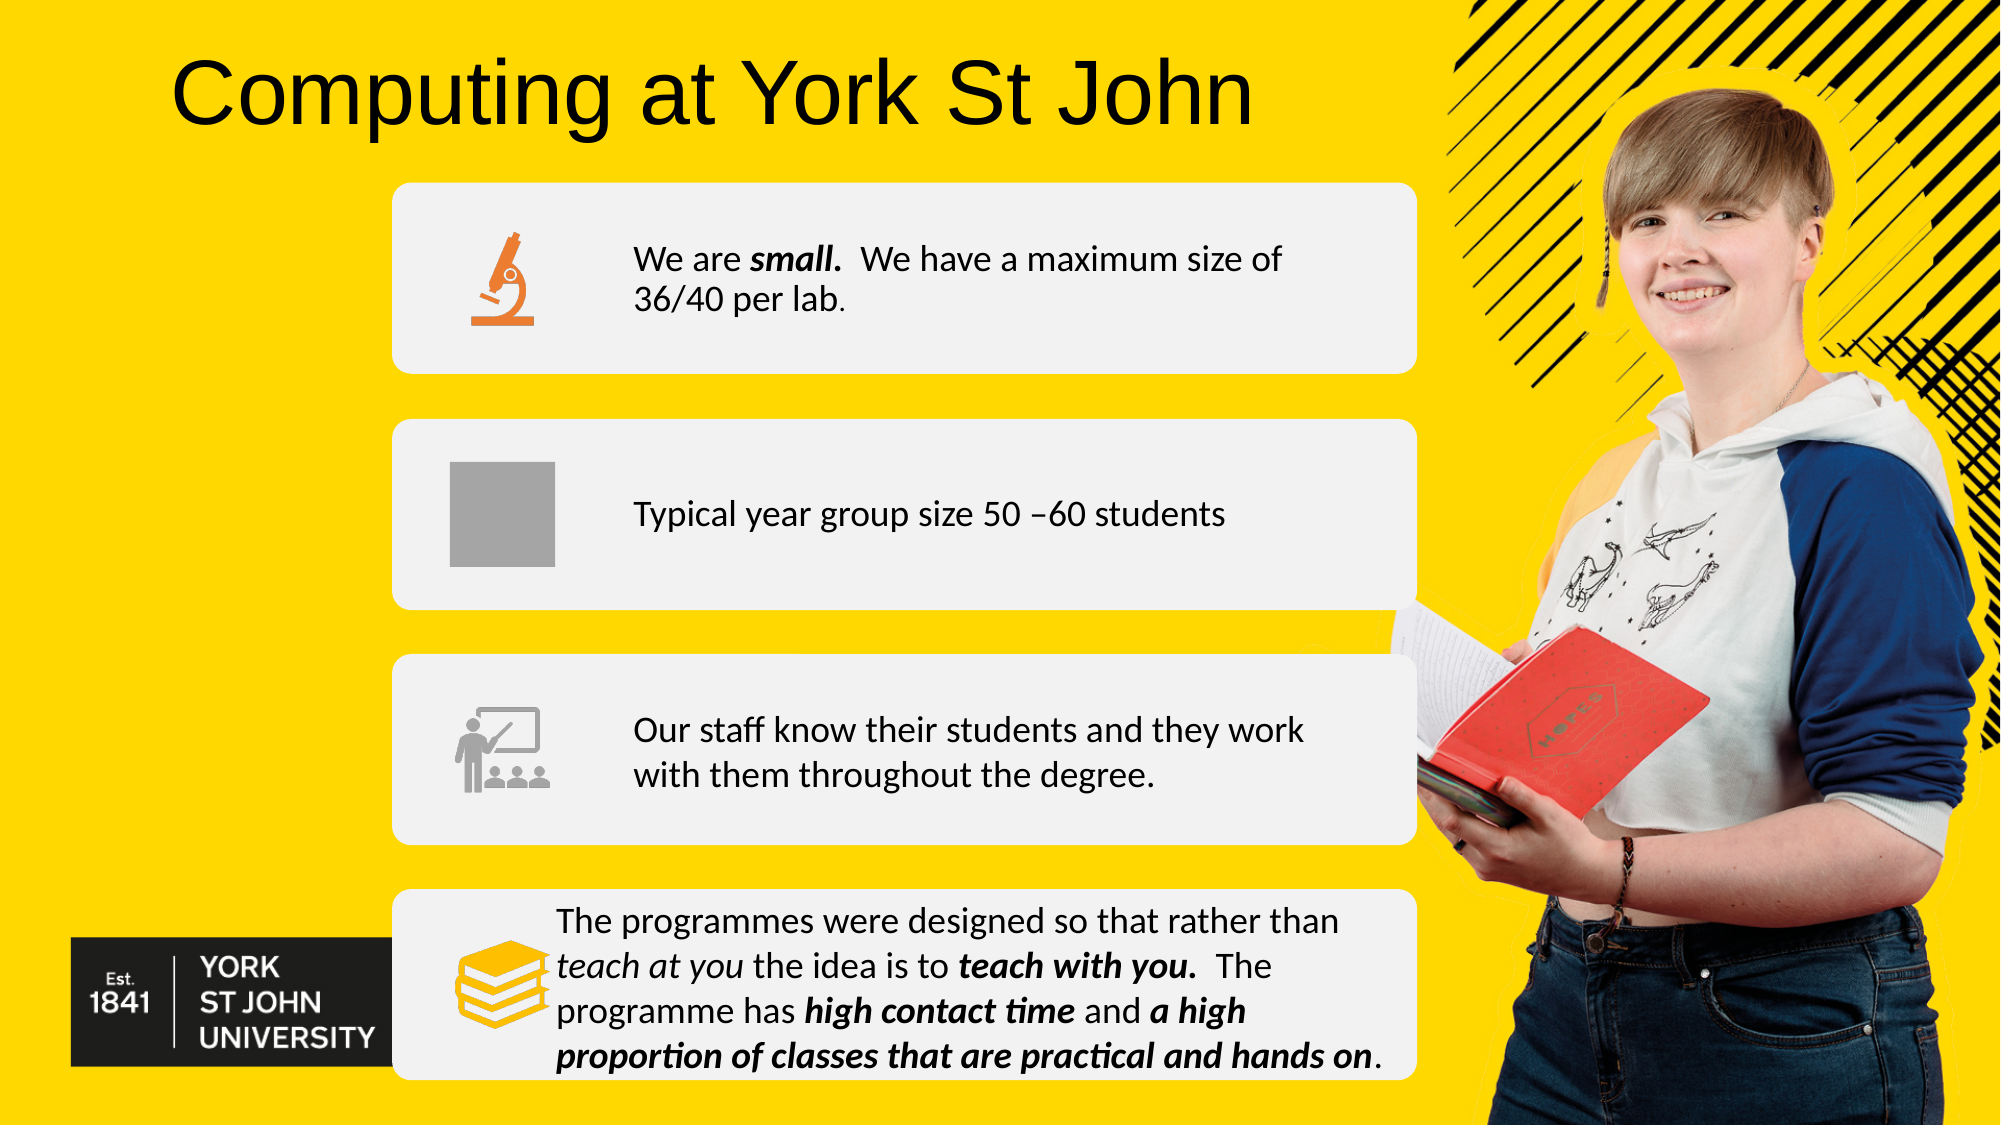

Computing at York St John
We are small.  We have a maximum size of 36/40 per lab.
Typical year group size 50 –60 students
Our staff know their students and they work with them throughout the degree.
The programmes were designed so that rather than teach at you the idea is to teach with you.  The programme has high contact time and a high proportion of classes that are practical and hands on.